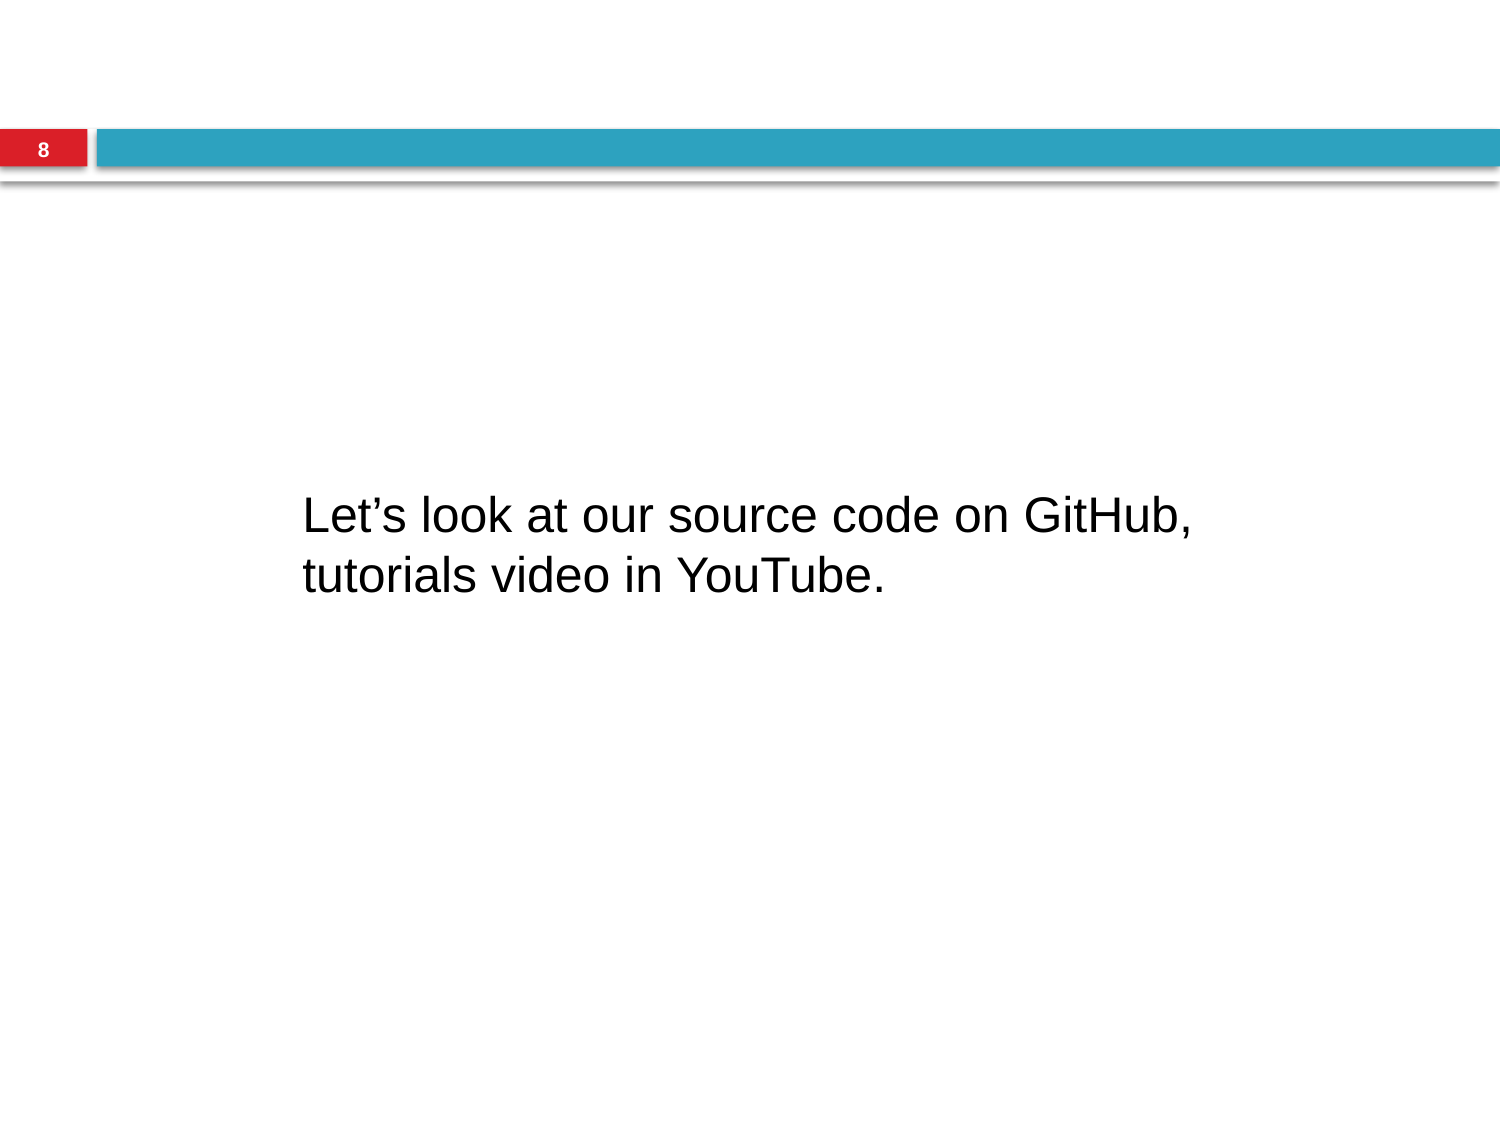

#
8
Let’s look at our source code on GitHub, tutorials video in YouTube.